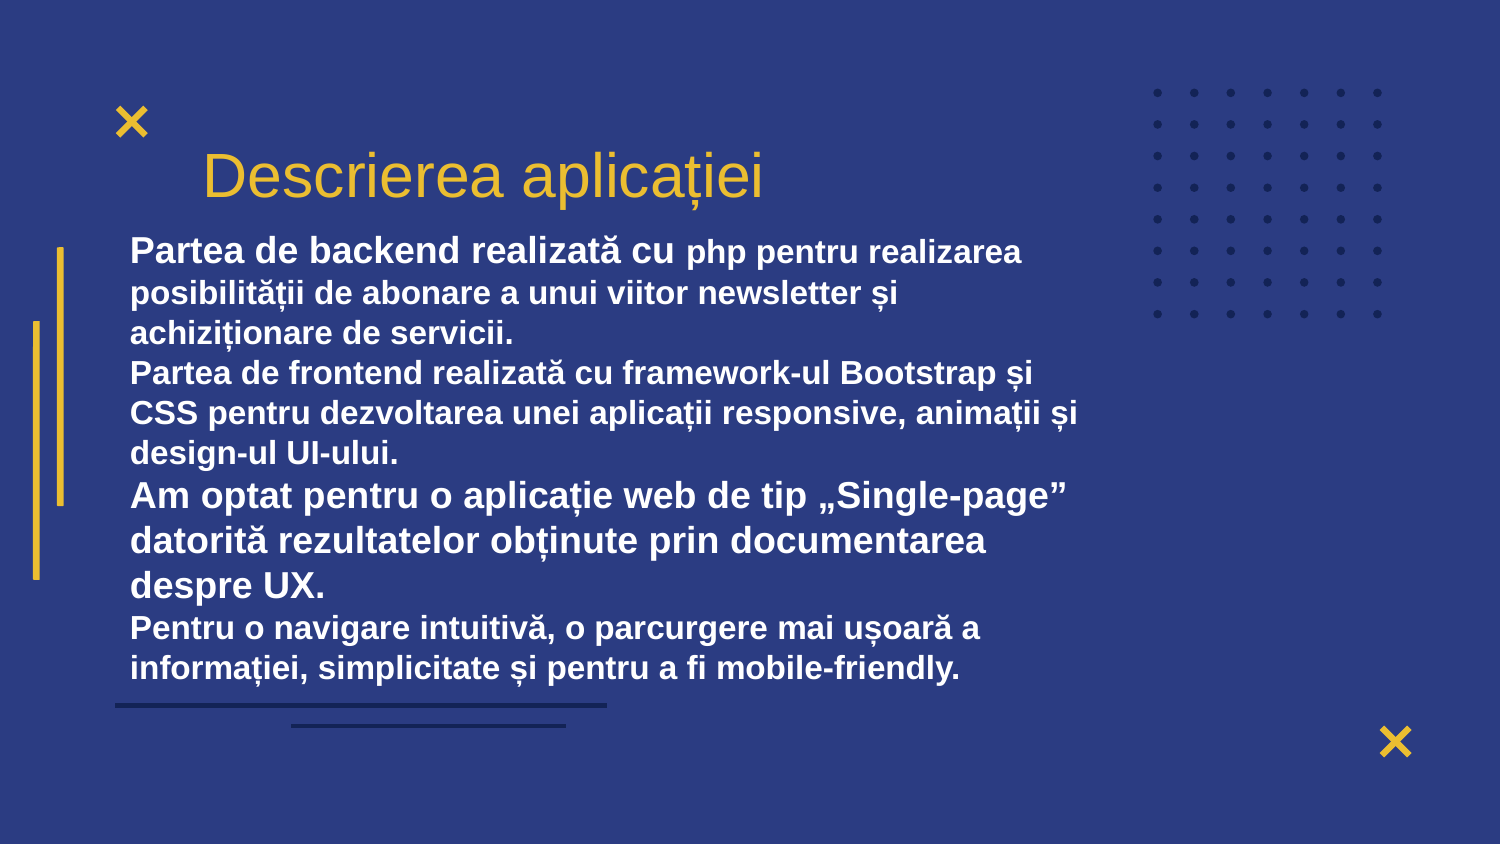

# Descrierea aplicației
Partea de backend realizată cu php pentru realizarea posibilității de abonare a unui viitor newsletter și achiziționare de servicii.
Partea de frontend realizată cu framework-ul Bootstrap și CSS pentru dezvoltarea unei aplicații responsive, animații și design-ul UI-ului.
Am optat pentru o aplicație web de tip „Single-page” datorită rezultatelor obținute prin documentarea despre UX.
Pentru o navigare intuitivă, o parcurgere mai ușoară a informației, simplicitate și pentru a fi mobile-friendly.